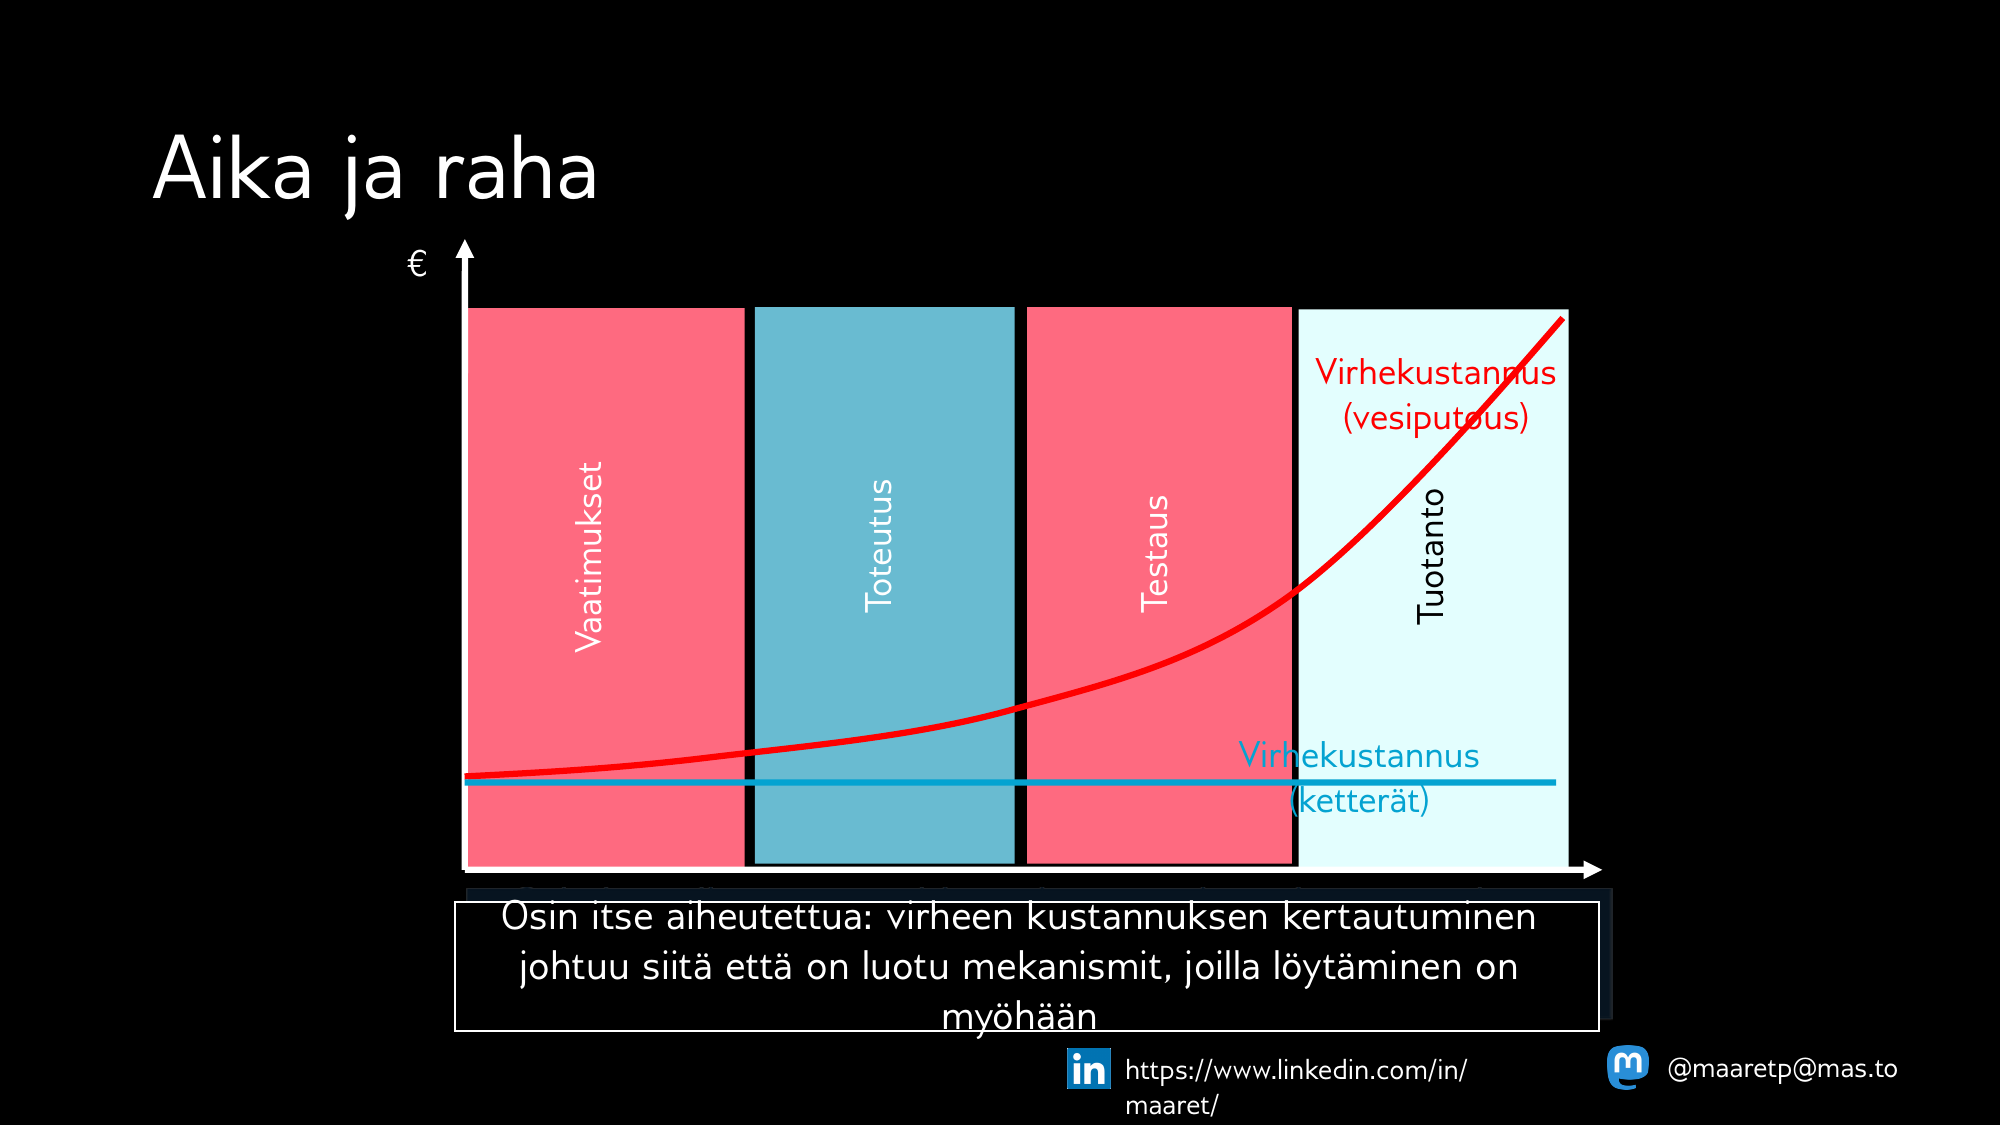

# Aika ja raha

€

Virhekustannus (vesiputous)
Toteutus
Testaus
Tuotanto
Vaatimukset
Virhekustannus (ketterät)

Osin itse aiheutettua: virheen kustannuksen kertautuminen johtuu siitä että on luotu mekanismit, joilla löytäminen on myöhään